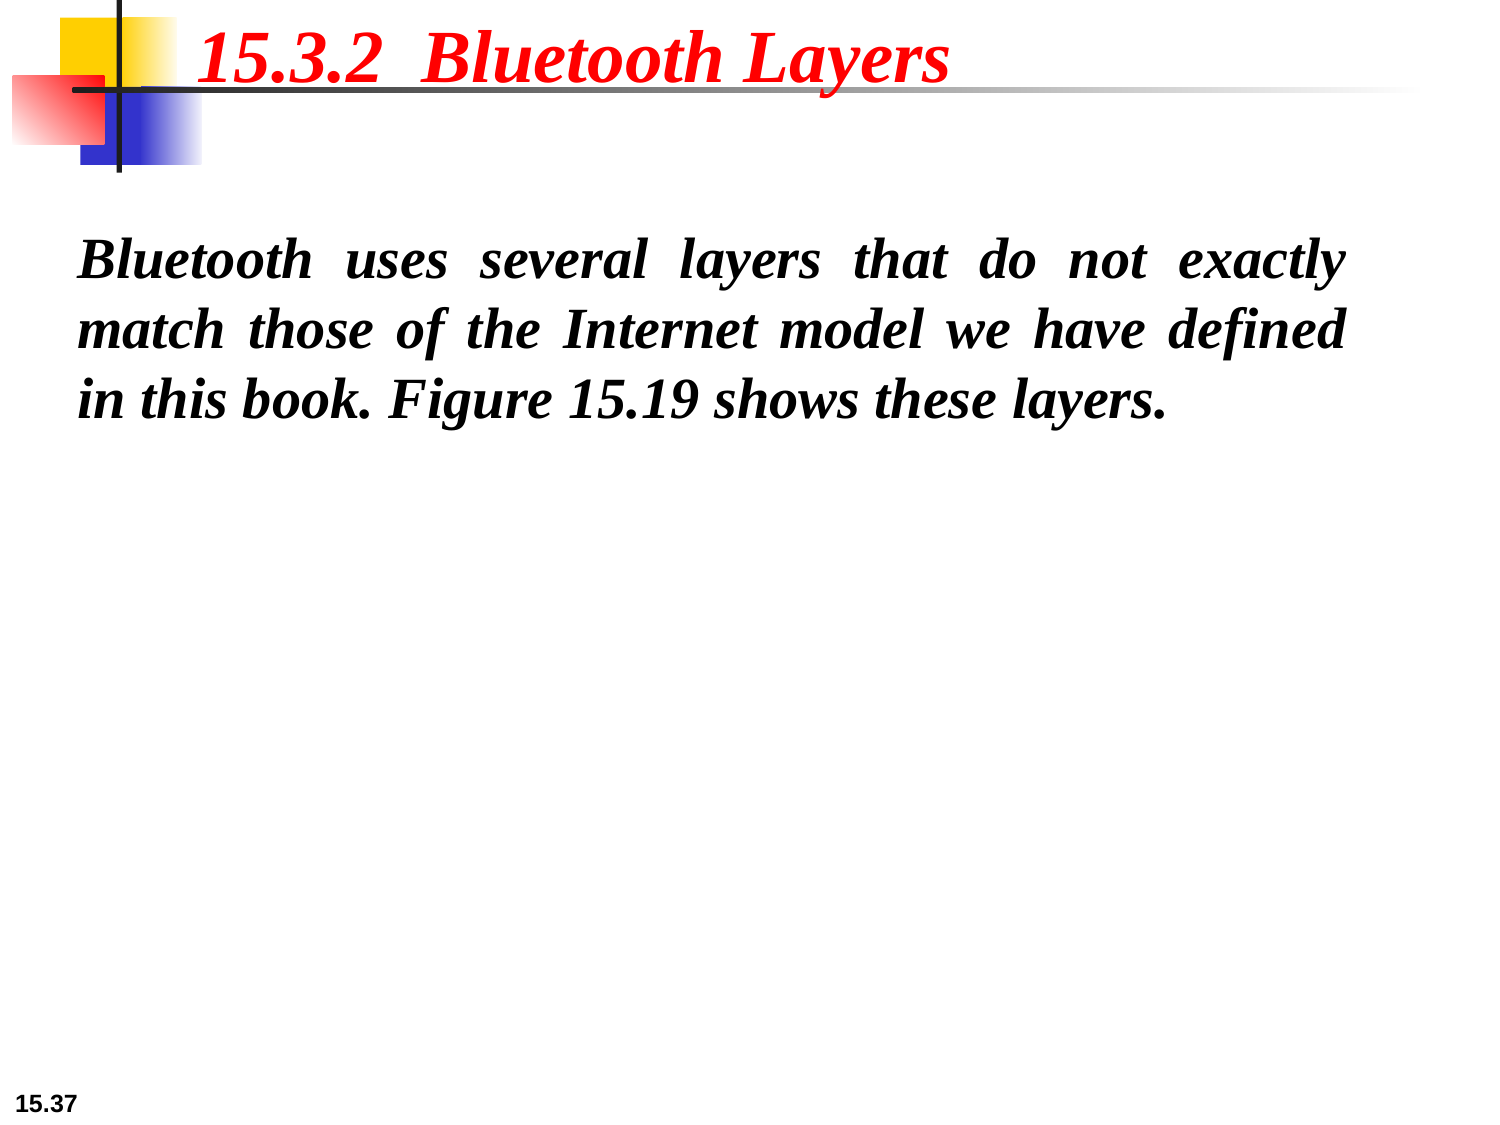

15.3.2  Bluetooth Layers

Bluetooth uses several layers that do not exactly match those of the Internet model we have defined in this book. Figure 15.19 shows these layers.
15.37